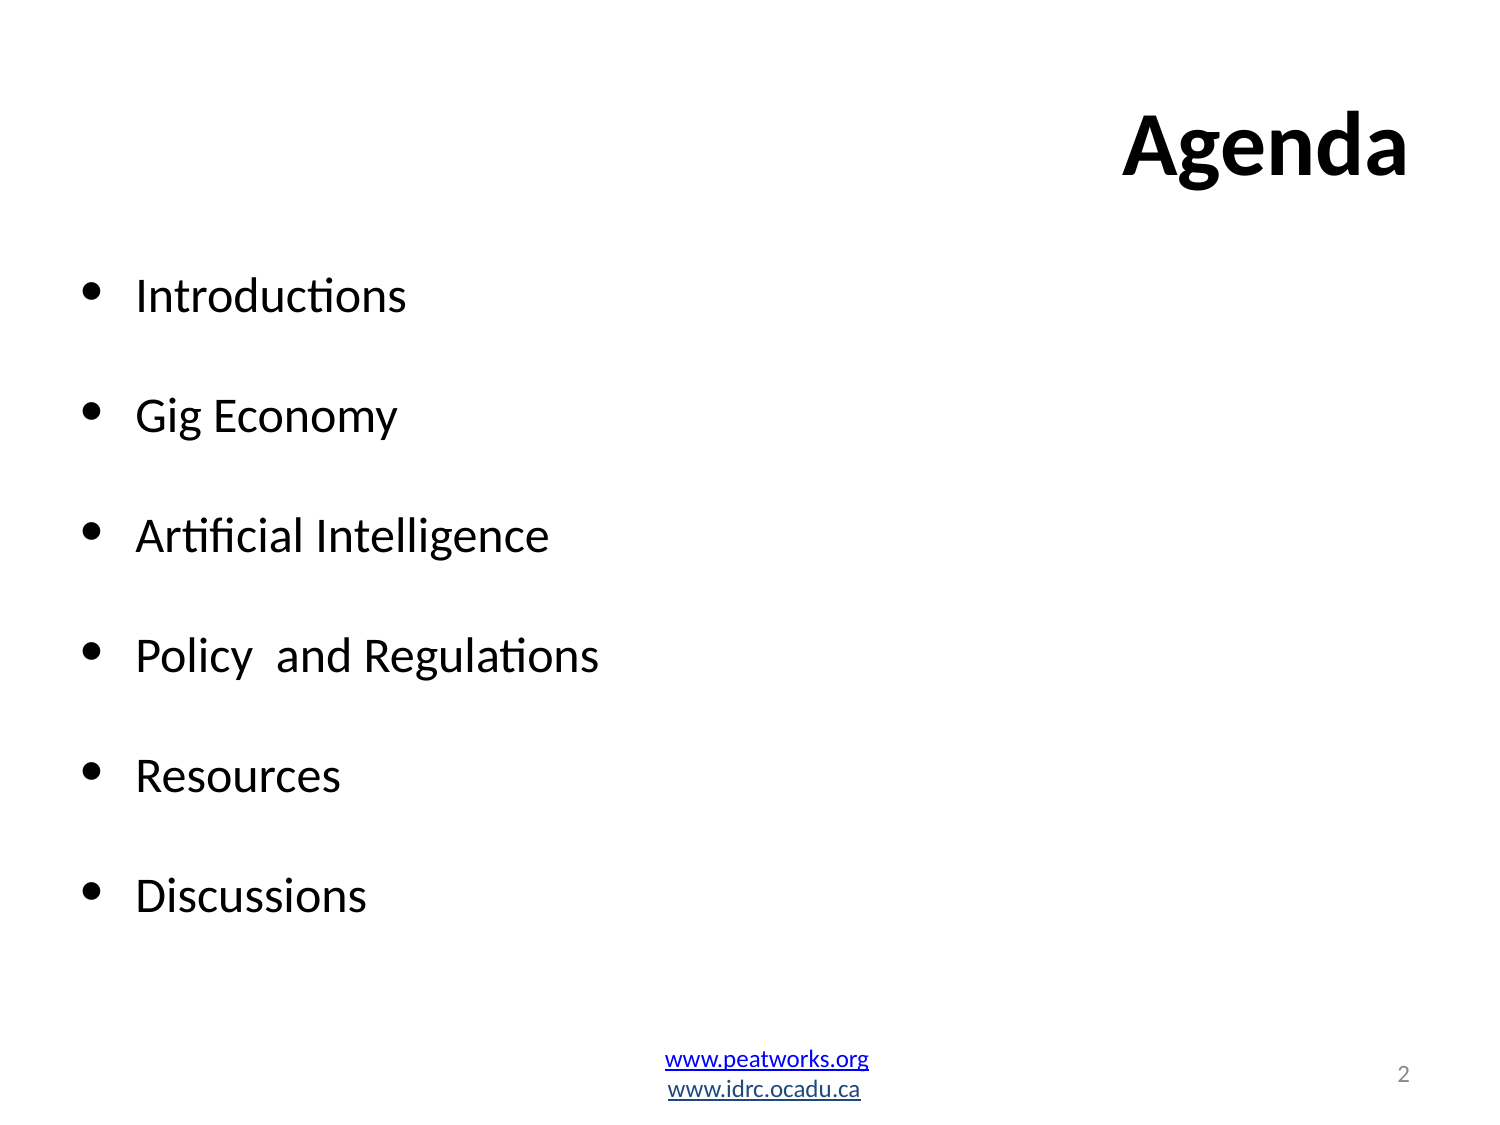

# Agenda
Introductions

Gig Economy

Artificial Intelligence

Policy  and Regulations

Resources

Discussions
2